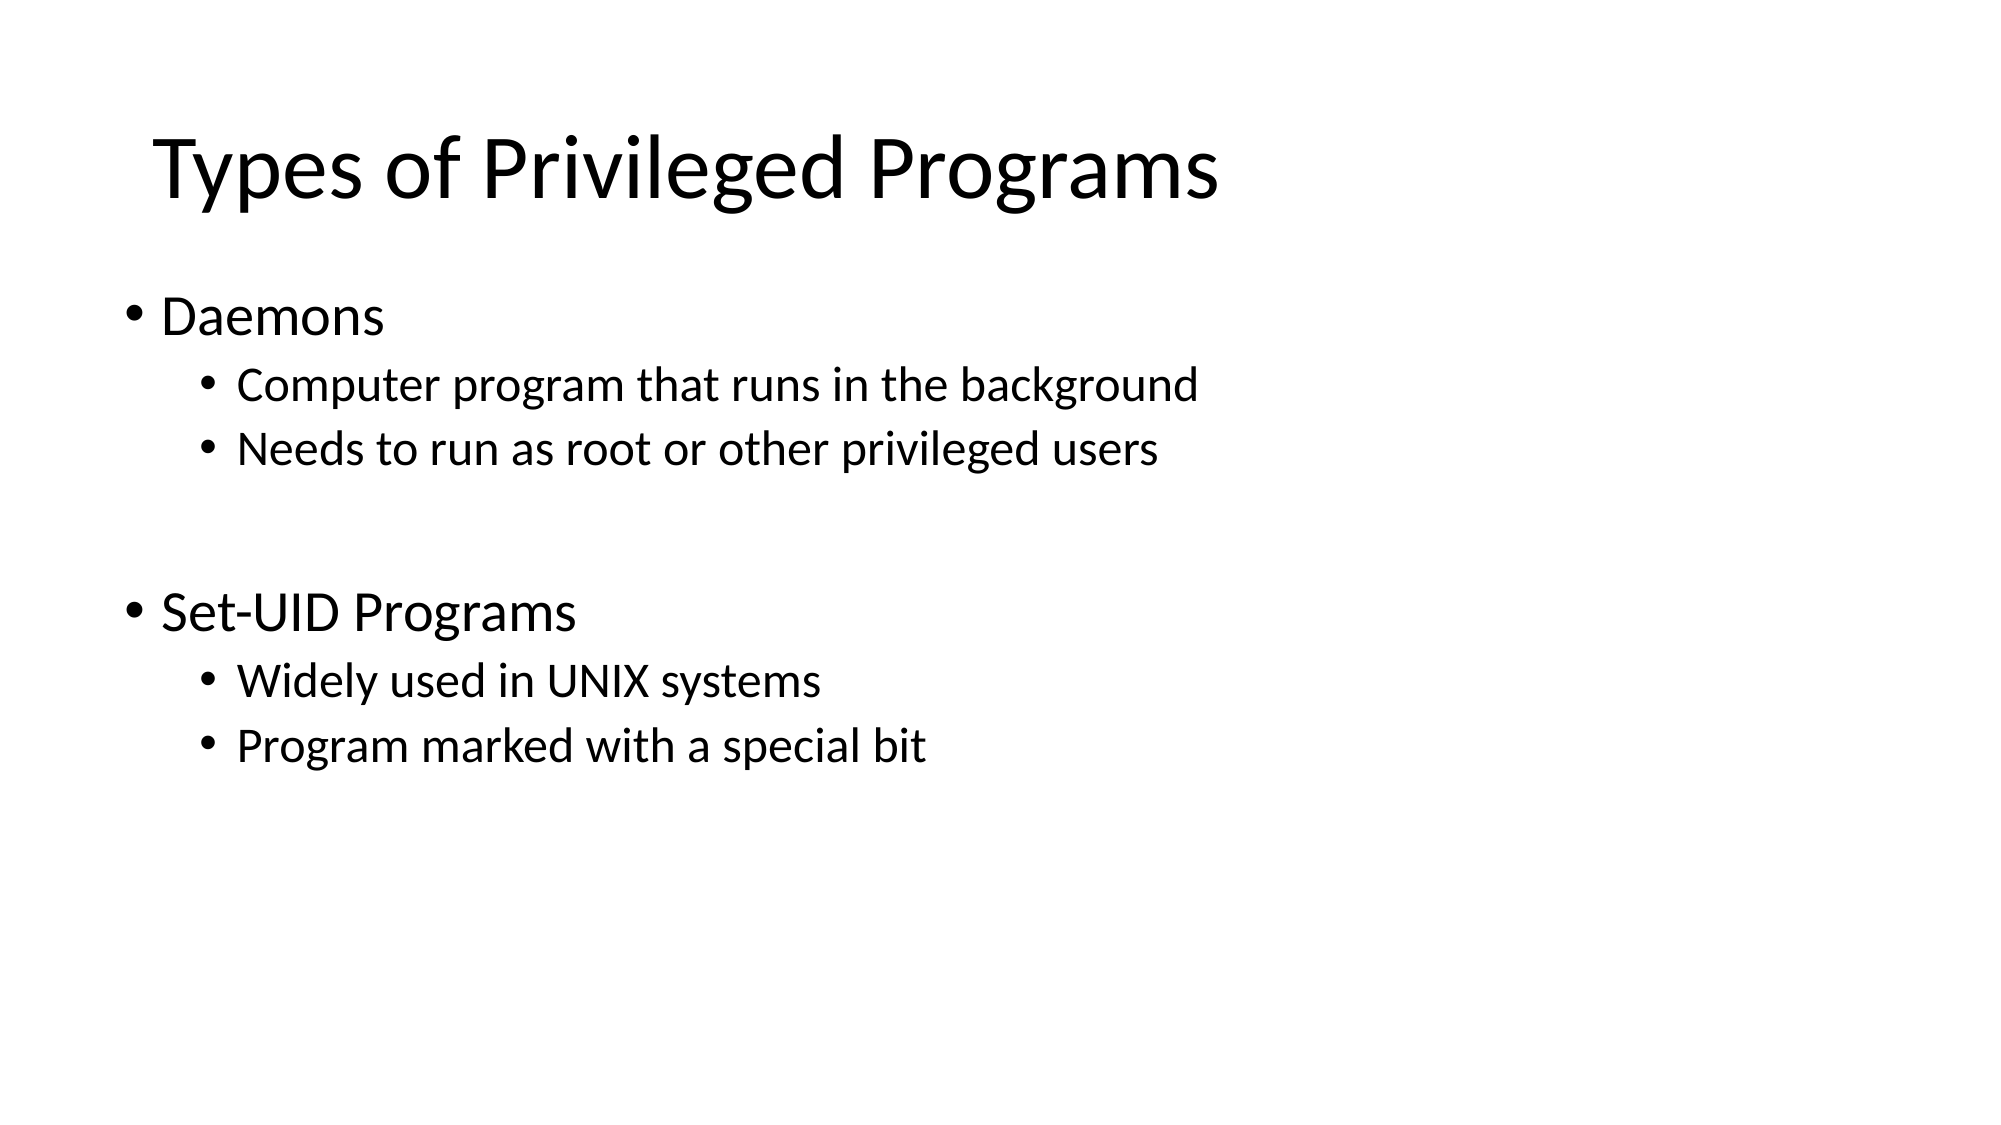

# Types of Privileged Programs
Daemons
Computer program that runs in the background
Needs to run as root or other privileged users

Set-UID Programs
Widely used in UNIX systems
Program marked with a special bit